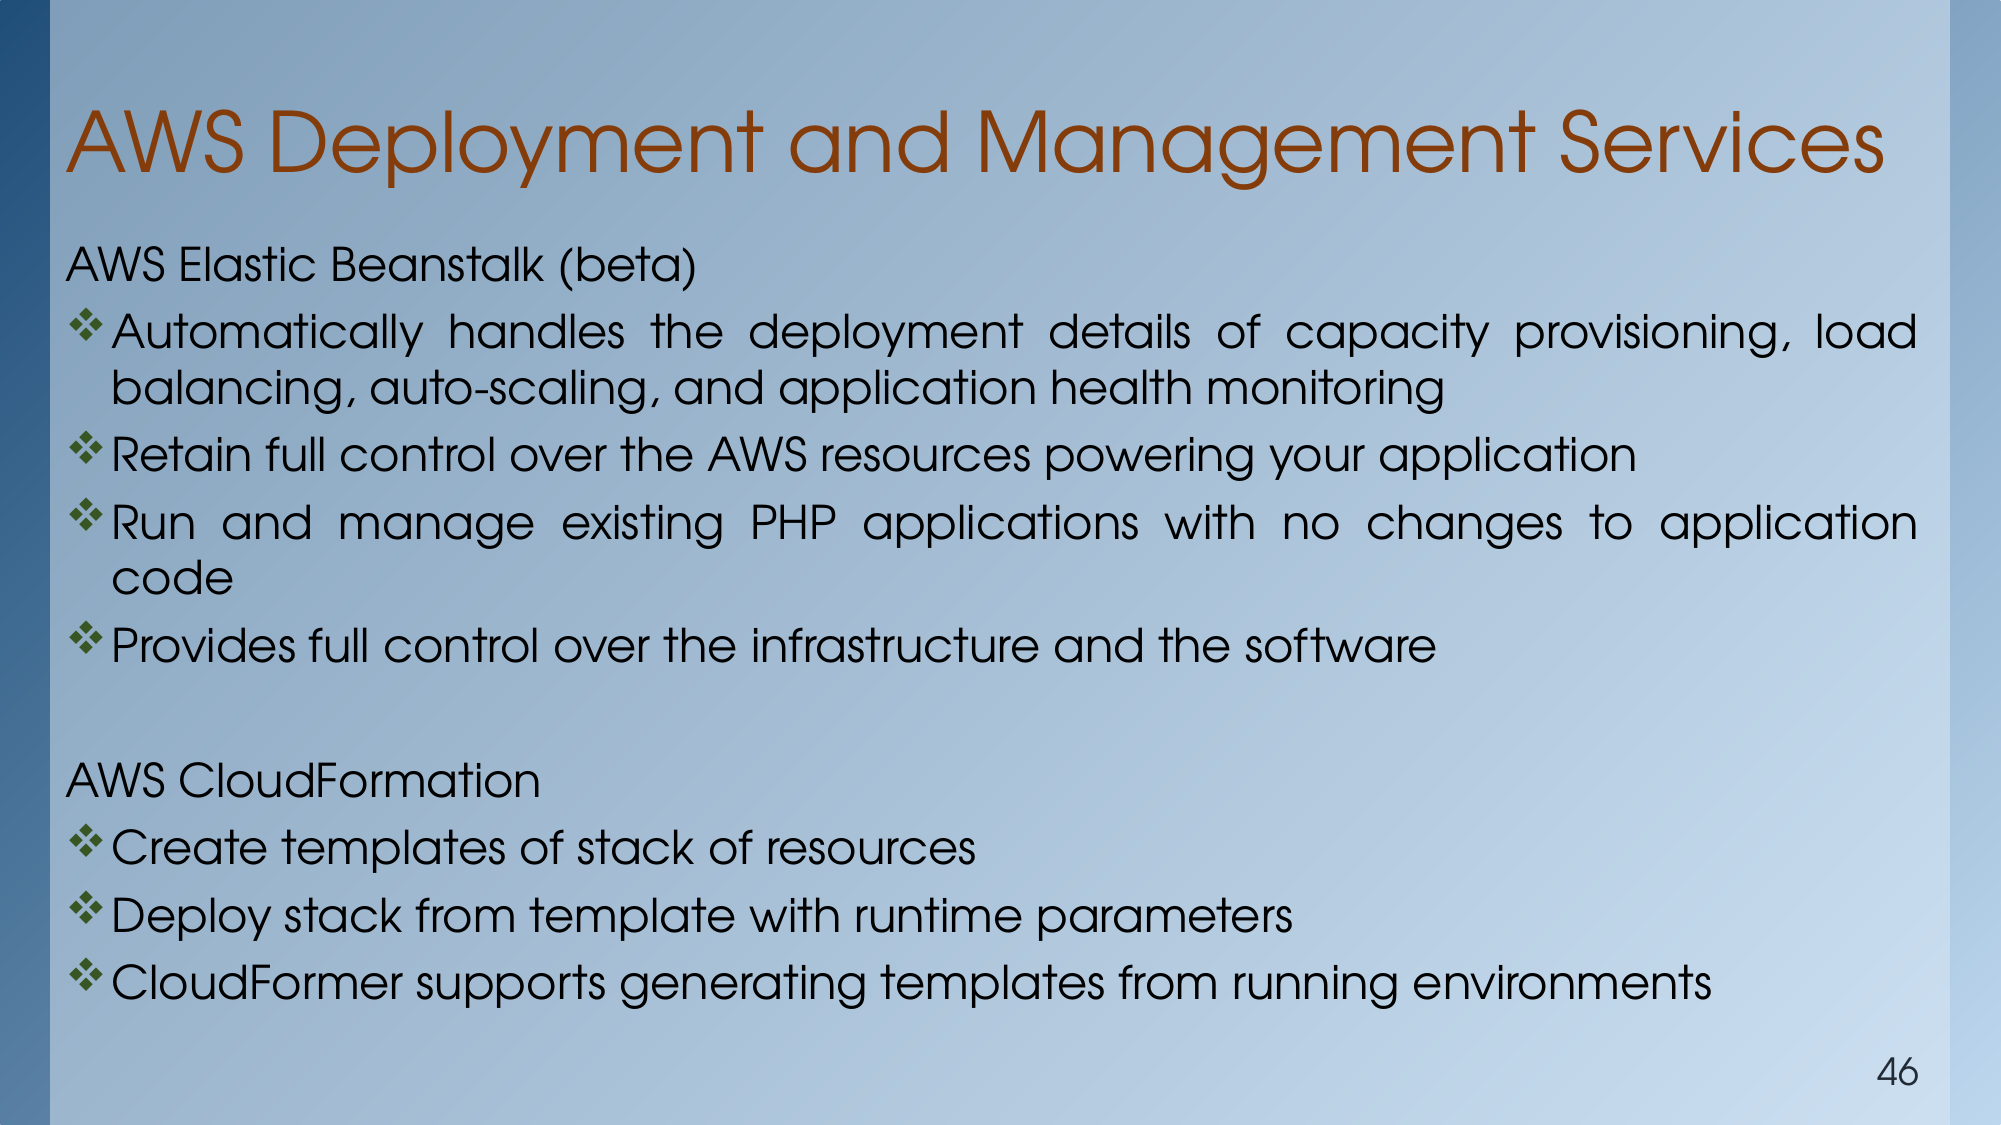

# AWS Deployment and Management Services
AWS Elastic Beanstalk (beta)
Automatically handles the deployment details of capacity provisioning, load balancing, auto-scaling, and application health monitoring
Retain full control over the AWS resources powering your application
Run and manage existing PHP applications with no changes to application code
Provides full control over the infrastructure and the software

AWS CloudFormation
Create templates of stack of resources
Deploy stack from template with runtime parameters
CloudFormer supports generating templates from running environments

46